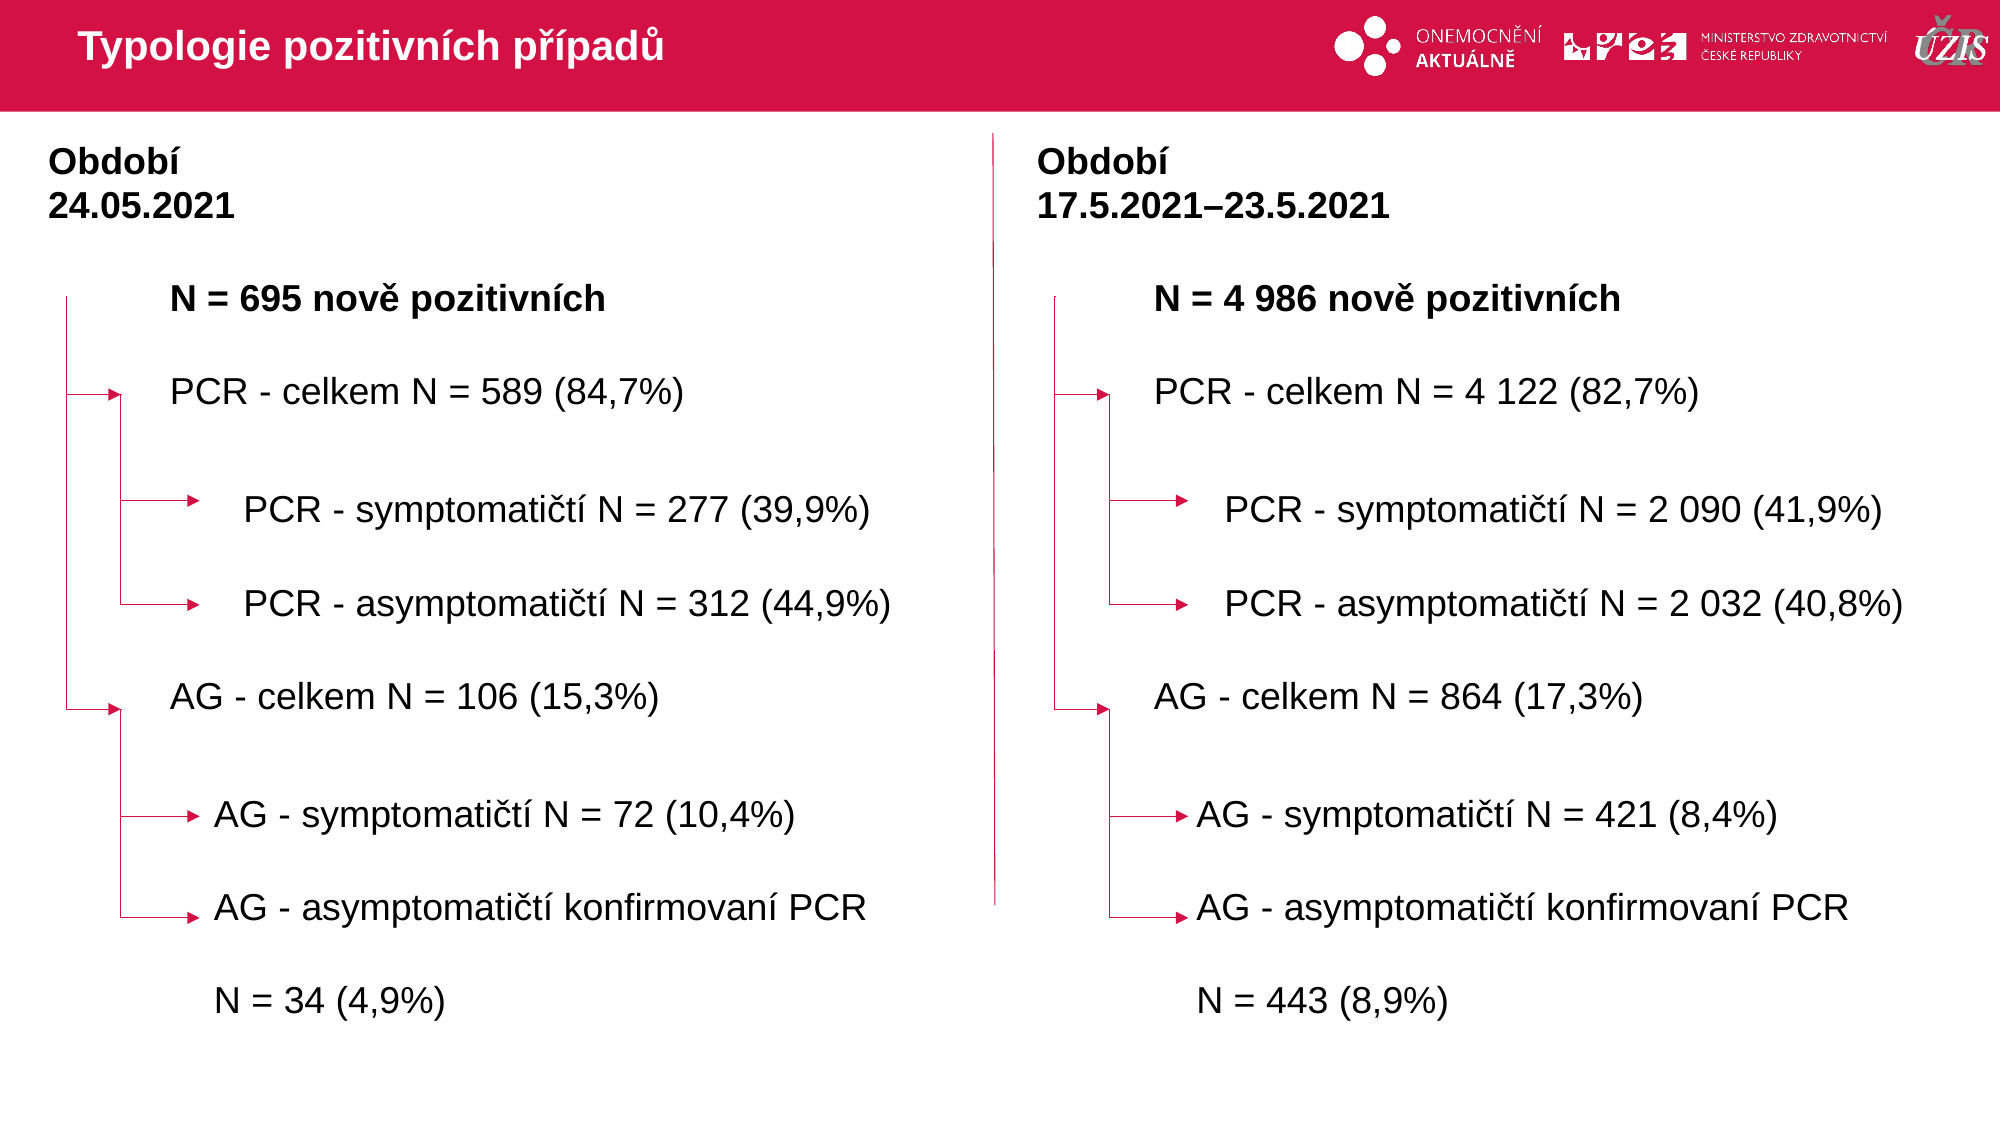

# Typologie pozitivních případů
| Období |  |  |  |
| --- | --- | --- | --- |
| 24.05.2021 |  |  |  |
|  | N = 695 nově pozitivních | N = 9 066 nově pozitivních |  |
|  | PCR - celkem N = 589 (84,7%) | PCR - celkem N = 7 725 (85,2%) | PCR - celkem N = 7 725 (85,2%) |
|  |  | PCR - symptomatičtí N = 4 618 (50,9%) | PCR - symptomatičtí N = 277 (39,9%) |
|  |  | PCR - asymptomatičtí N = 3 107 (34,3%) | PCR - asymptomatičtí N = 312 (44,9%) |
|  | AG - celkem N = 106 (15,3%) | AG - celkem N = 1 341 (14,8%) |  |
|  |  | AG - symptomatičtí N = 72 (10,4%) |  |
|  |  | AG - asymptomatičtí konfirmovaní PCR |  |
|  |  | N = 34 (4,9%) |  |
| Období |  |  |  |
| --- | --- | --- | --- |
| 17.5.2021–23.5.2021 |  |  |  |
|  | N = 4 986 nově pozitivních | N = 9 066 nově pozitivních |  |
|  | PCR - celkem N = 4 122 (82,7%) | PCR - celkem N = 7 725 (85,2%) | PCR - celkem N = 7 725 (85,2%) |
|  |  | PCR - symptomatičtí N = 4 618 (50,9%) | PCR - symptomatičtí N = 2 090 (41,9%) |
|  |  | PCR - asymptomatičtí N = 3 107 (34,3%) | PCR - asymptomatičtí N = 2 032 (40,8%) |
|  | AG - celkem N = 864 (17,3%) | AG - celkem N = 1 341 (14,8%) |  |
|  |  | AG - symptomatičtí N = 421 (8,4%) |  |
|  |  | AG - asymptomatičtí konfirmovaní PCR |  |
|  |  | N = 443 (8,9%) |  |